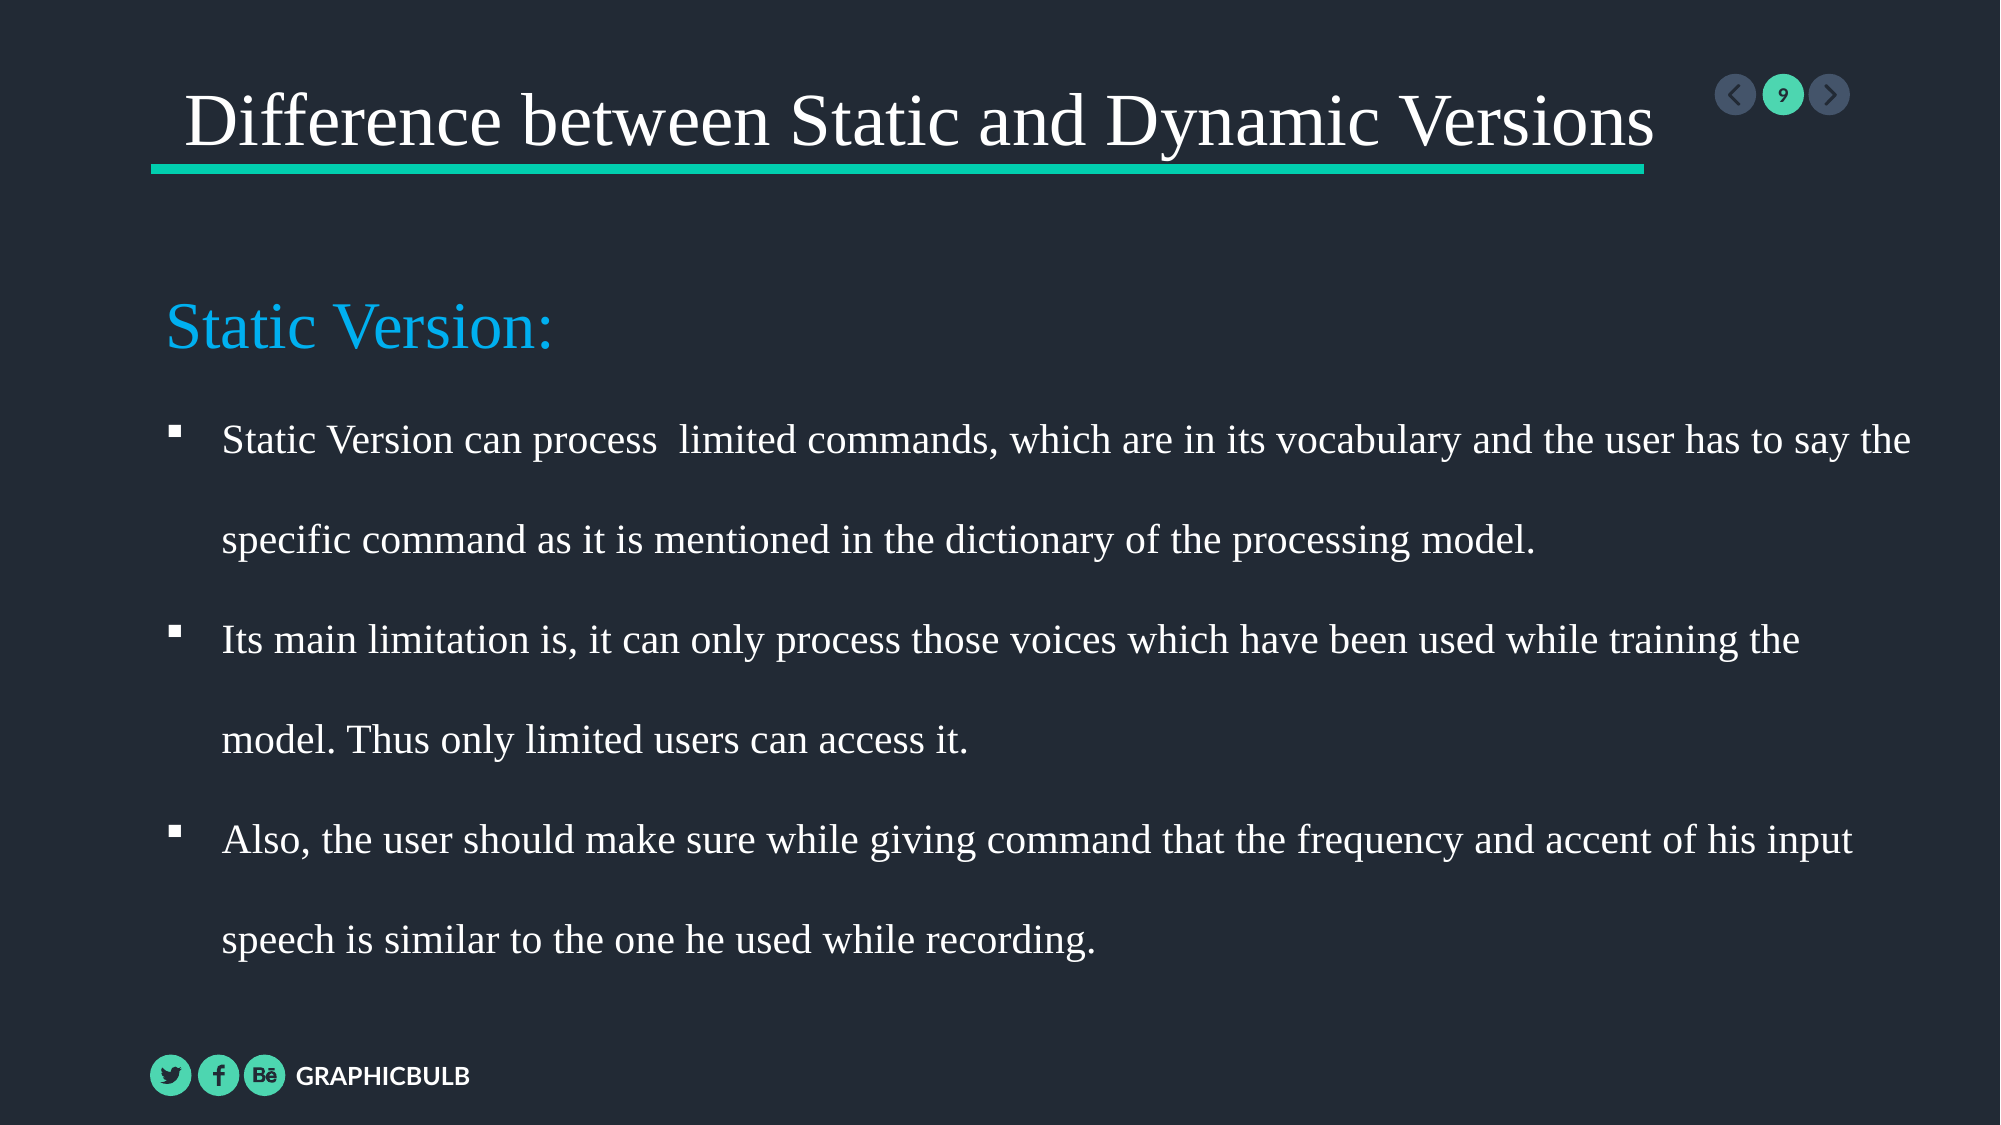

Difference between Static and Dynamic Versions
Static Version:
Static Version can process  limited commands, which are in its vocabulary and the user has to say the specific command as it is mentioned in the dictionary of the processing model.
Its main limitation is, it can only process those voices which have been used while training the model. Thus only limited users can access it.
Also, the user should make sure while giving command that the frequency and accent of his input speech is similar to the one he used while recording.